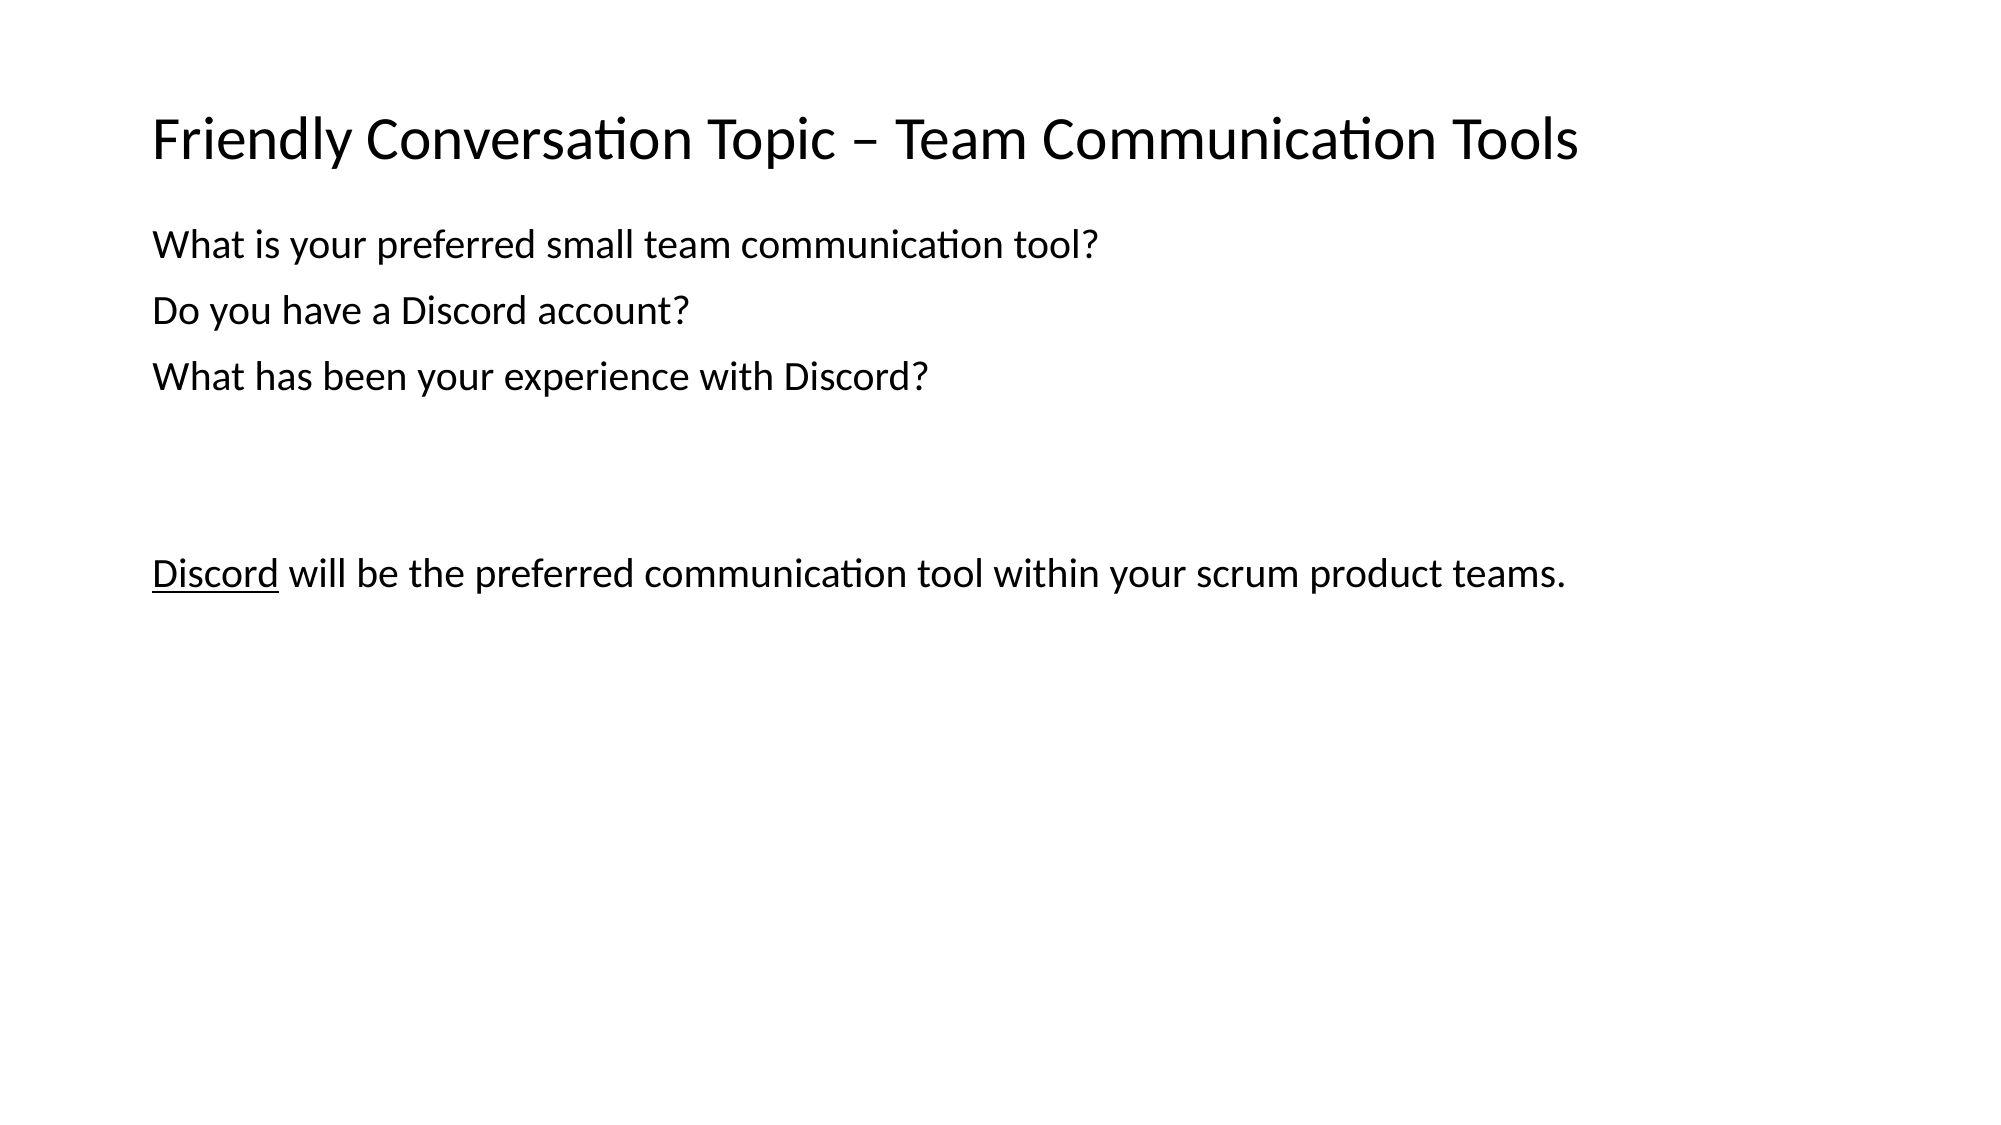

# Friendly Conversation Topic – Team Communication Tools
What is your preferred small team communication tool?
Do you have a Discord account?
What has been your experience with Discord?

Discord will be the preferred communication tool within your scrum product teams.